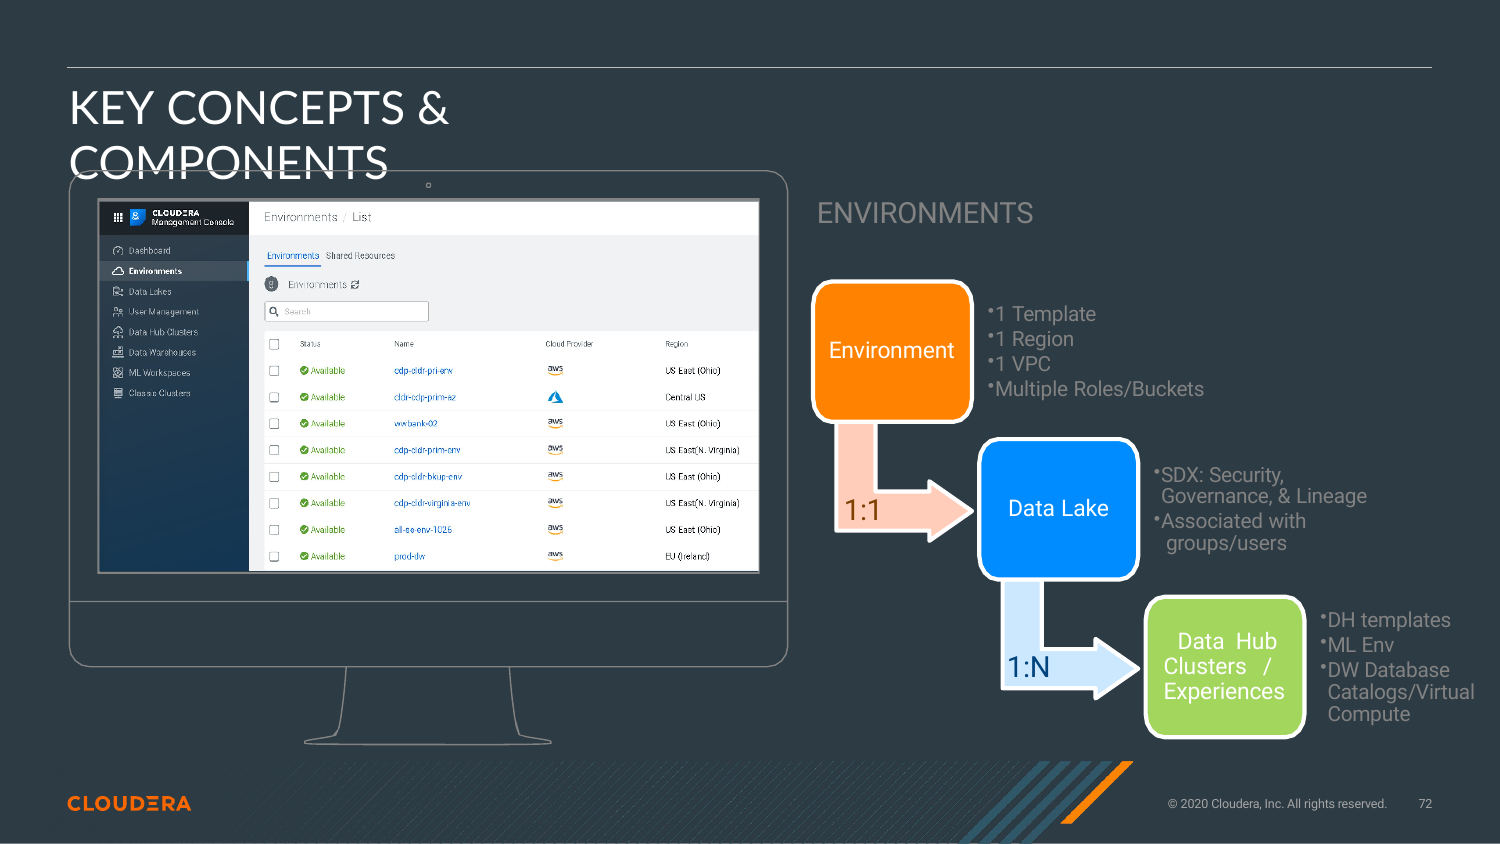

# KEY CONCEPTS & COMPONENTS

ENVIRONMENTS

1 Template
1 Region
1 VPC
Multiple Roles/Buckets
Environment

SDX: Security,  Governance, & Lineage
Associated with  groups/users
1:1
Data Lake

DH templates
ML Env
DW Database  Catalogs/Virtual  Compute
Data Hub  Clusters /  Experiences
1:N
© 2020 Cloudera, Inc. All rights reserved.
72